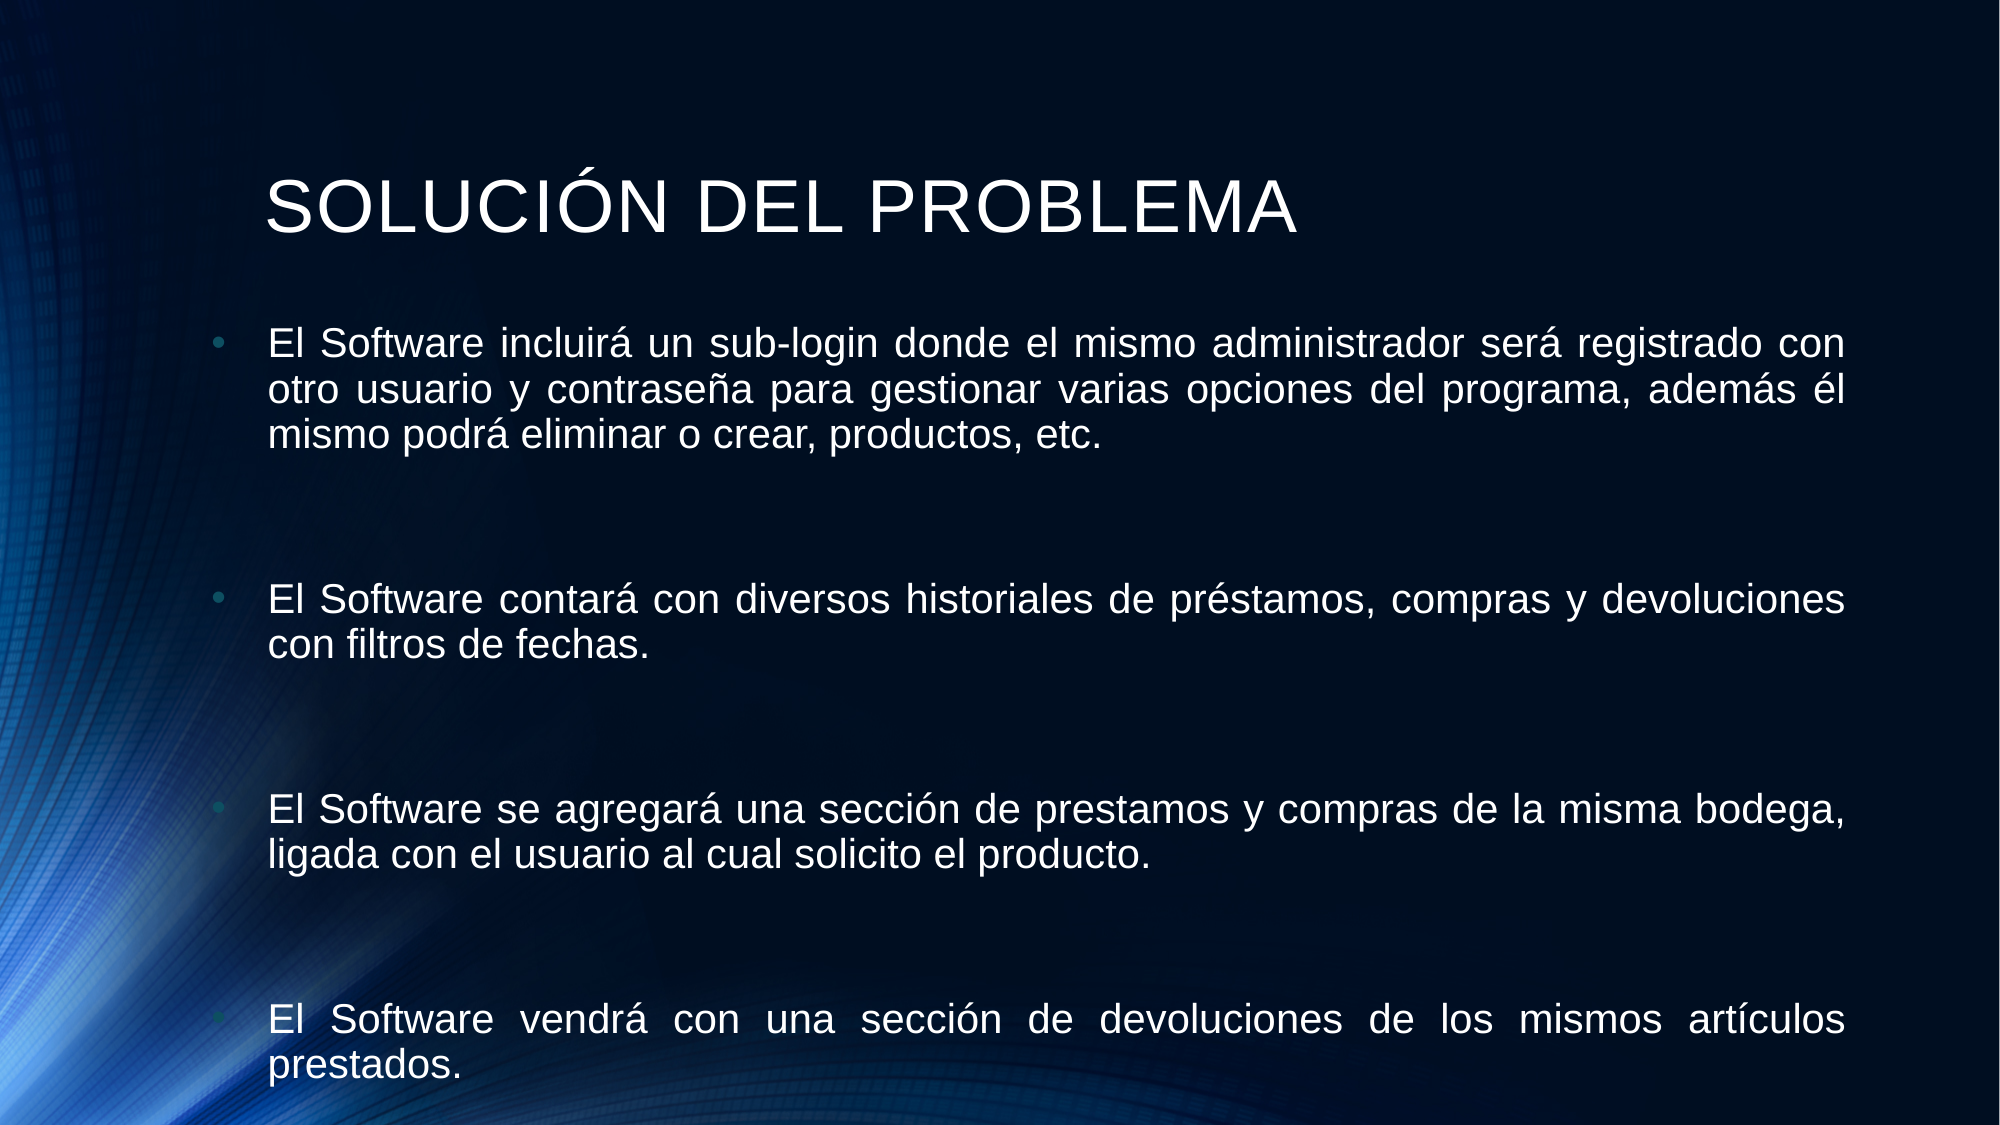

# SOLUCIÓN DEL PROBLEMA
El Software incluirá un sub-login donde el mismo administrador será registrado con otro usuario y contraseña para gestionar varias opciones del programa, además él mismo podrá eliminar o crear, productos, etc.

El Software contará con diversos historiales de préstamos, compras y devoluciones con filtros de fechas.

El Software se agregará una sección de prestamos y compras de la misma bodega, ligada con el usuario al cual solicito el producto.

El Software vendrá con una sección de devoluciones de los mismos artículos prestados.